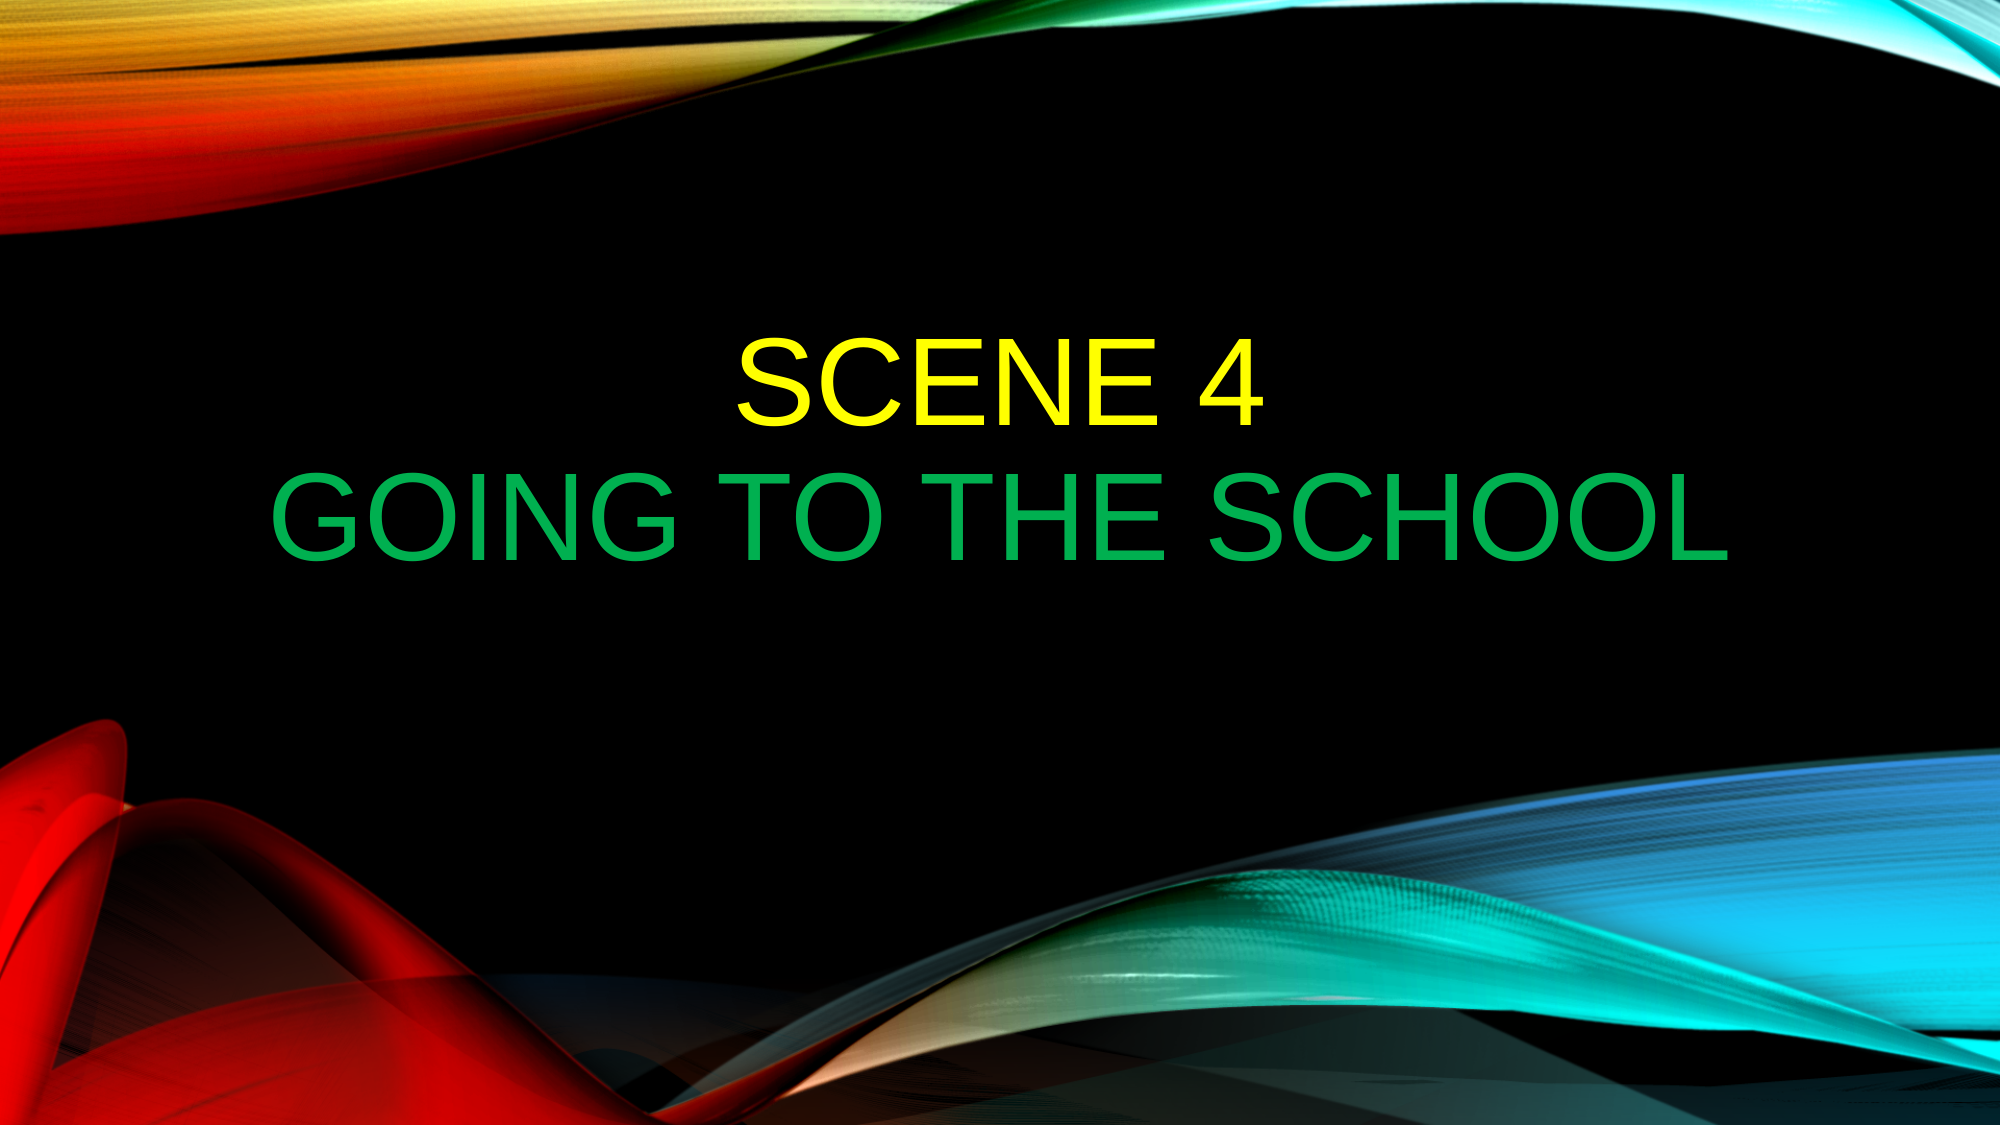

# SCENE 4 GOING TO THE SCHOOL